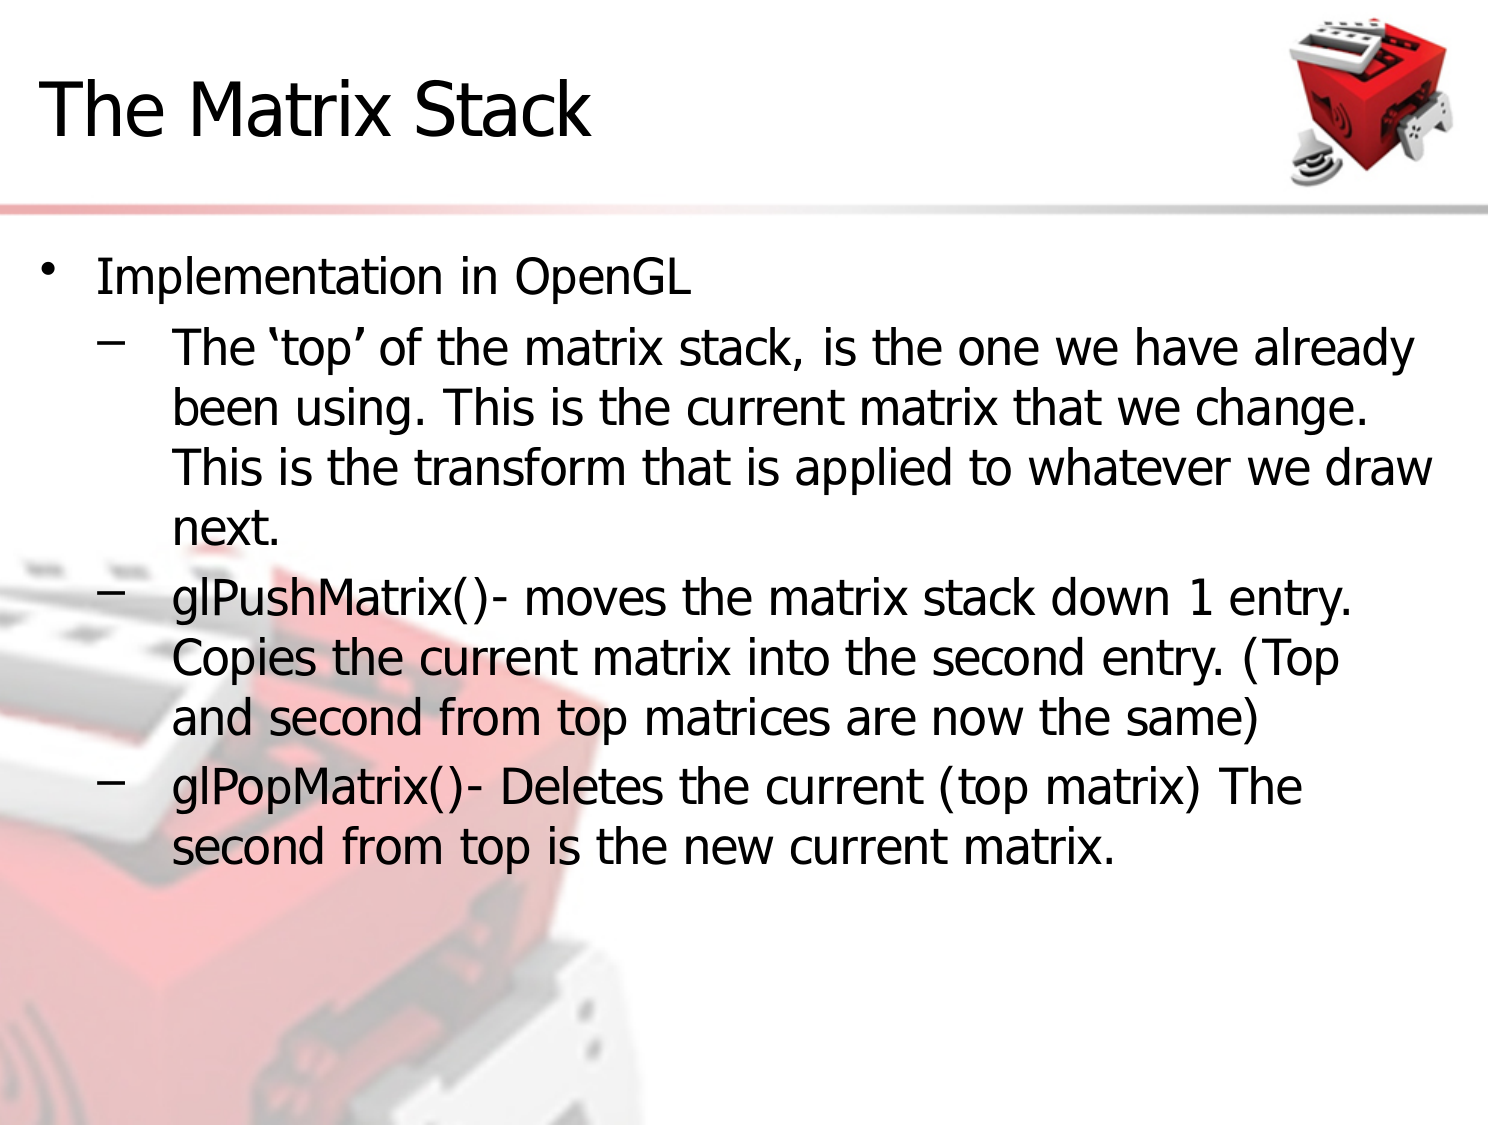

# The Matrix Stack
Implementation in OpenGL
The ‘top’ of the matrix stack, is the one we have already been using. This is the current matrix that we change. This is the transform that is applied to whatever we draw next.
glPushMatrix()- moves the matrix stack down 1 entry. Copies the current matrix into the second entry. (Top and second from top matrices are now the same)
glPopMatrix()- Deletes the current (top matrix) The second from top is the new current matrix.